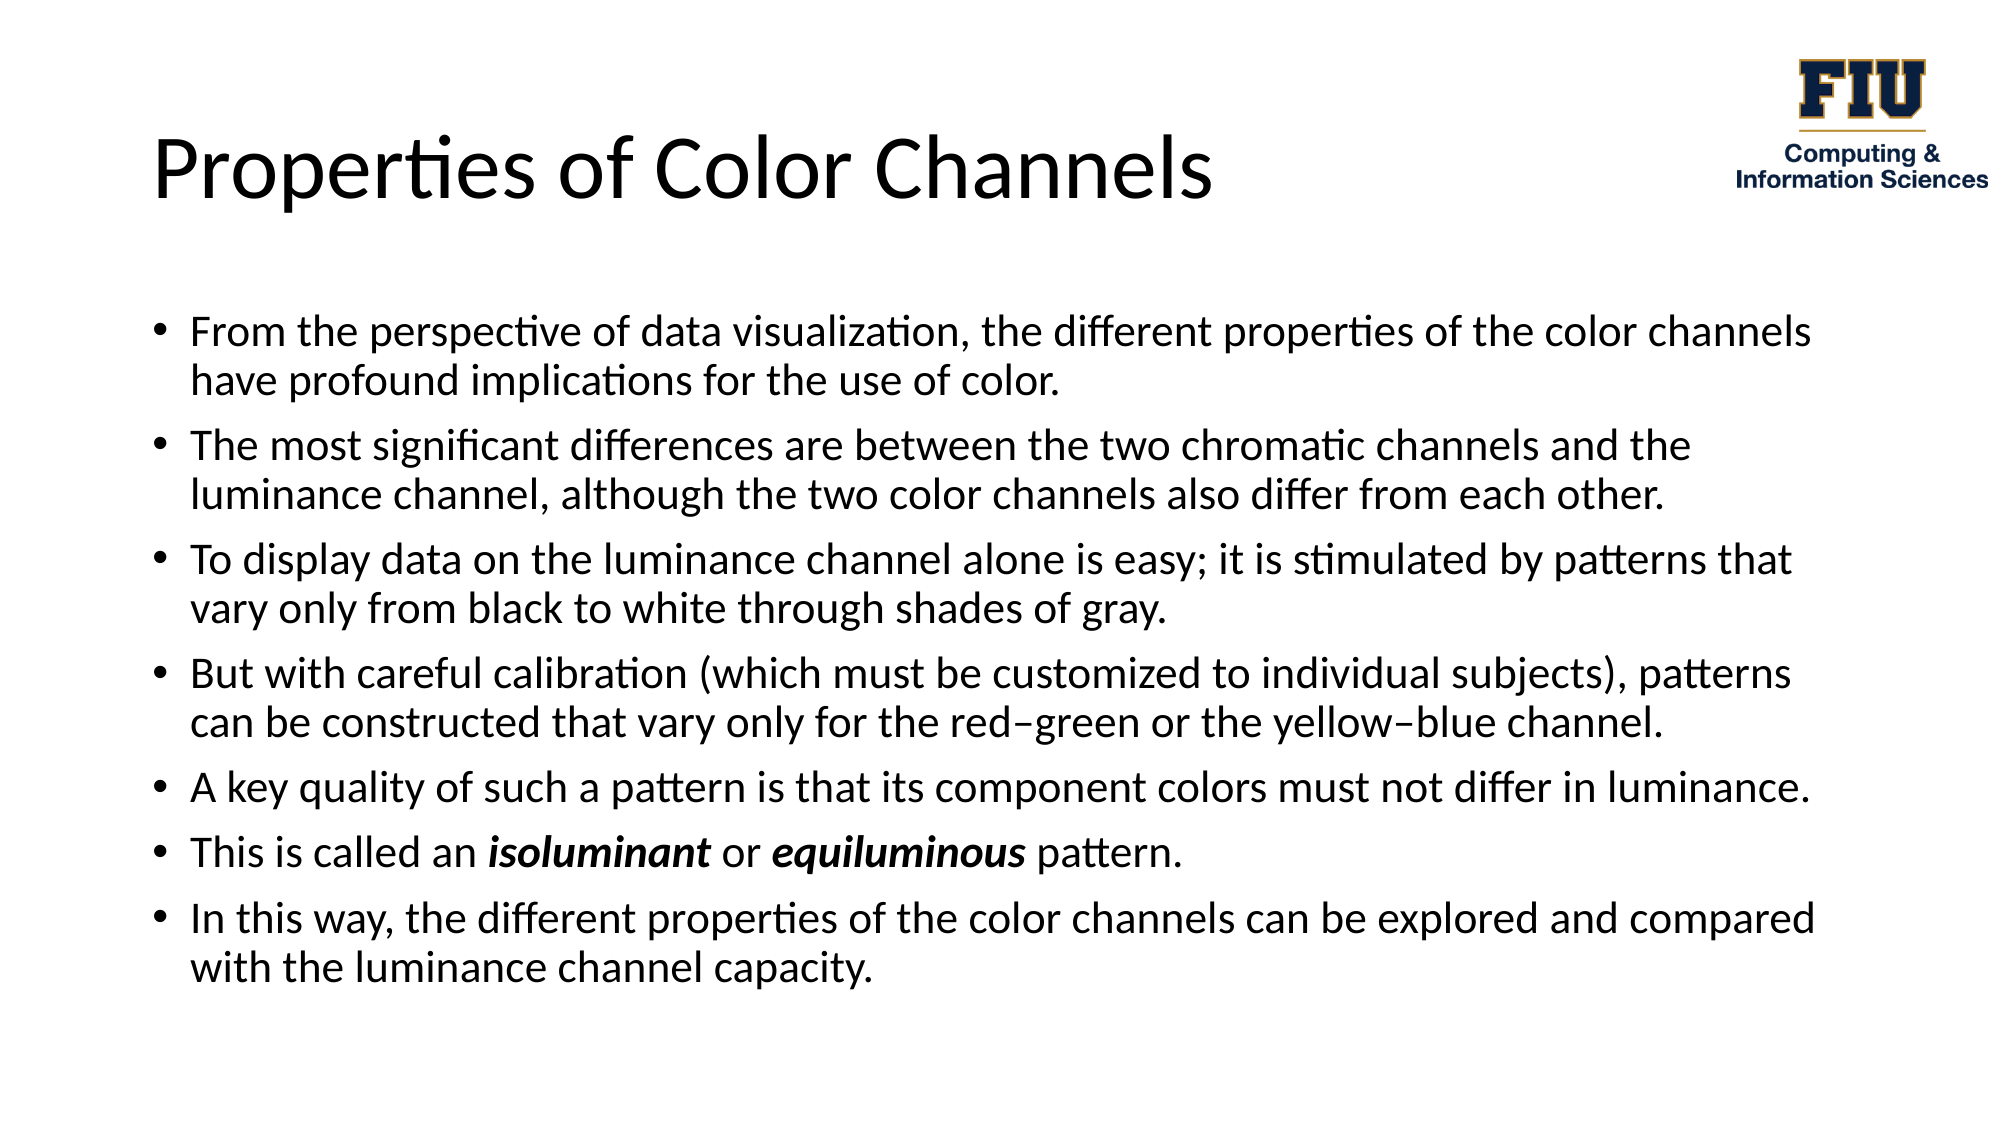

# Properties of Color Channels
From the perspective of data visualization, the different properties of the color channels have profound implications for the use of color.
The most significant differences are between the two chromatic channels and the luminance channel, although the two color channels also differ from each other.
To display data on the luminance channel alone is easy; it is stimulated by patterns that vary only from black to white through shades of gray.
But with careful calibration (which must be customized to individual subjects), patterns can be constructed that vary only for the red–green or the yellow–blue channel.
A key quality of such a pattern is that its component colors must not differ in luminance.
This is called an isoluminant or equiluminous pattern.
In this way, the different properties of the color channels can be explored and compared with the luminance channel capacity.